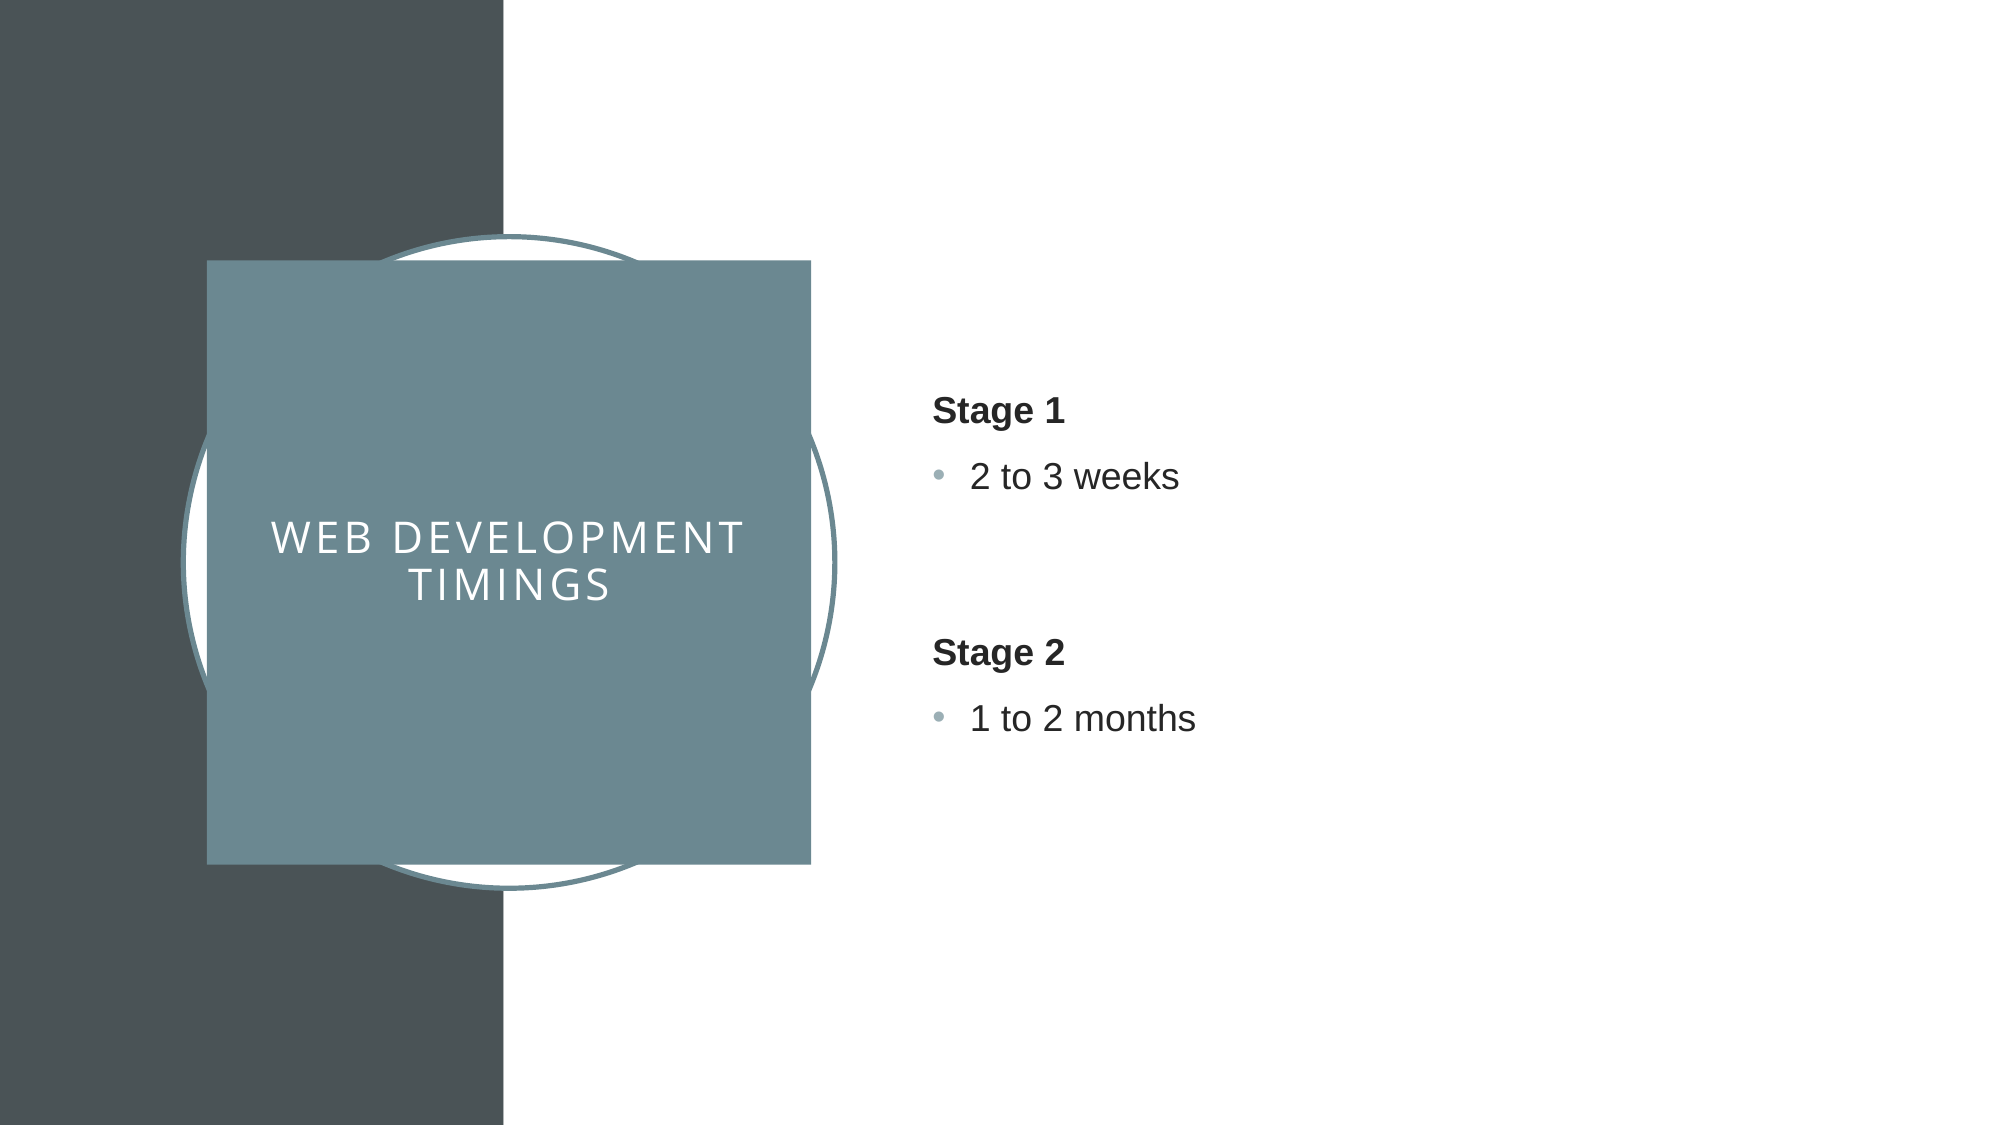

Stage 1
2 to 3 weeks

Stage 2
1 to 2 months

# Web Development timings